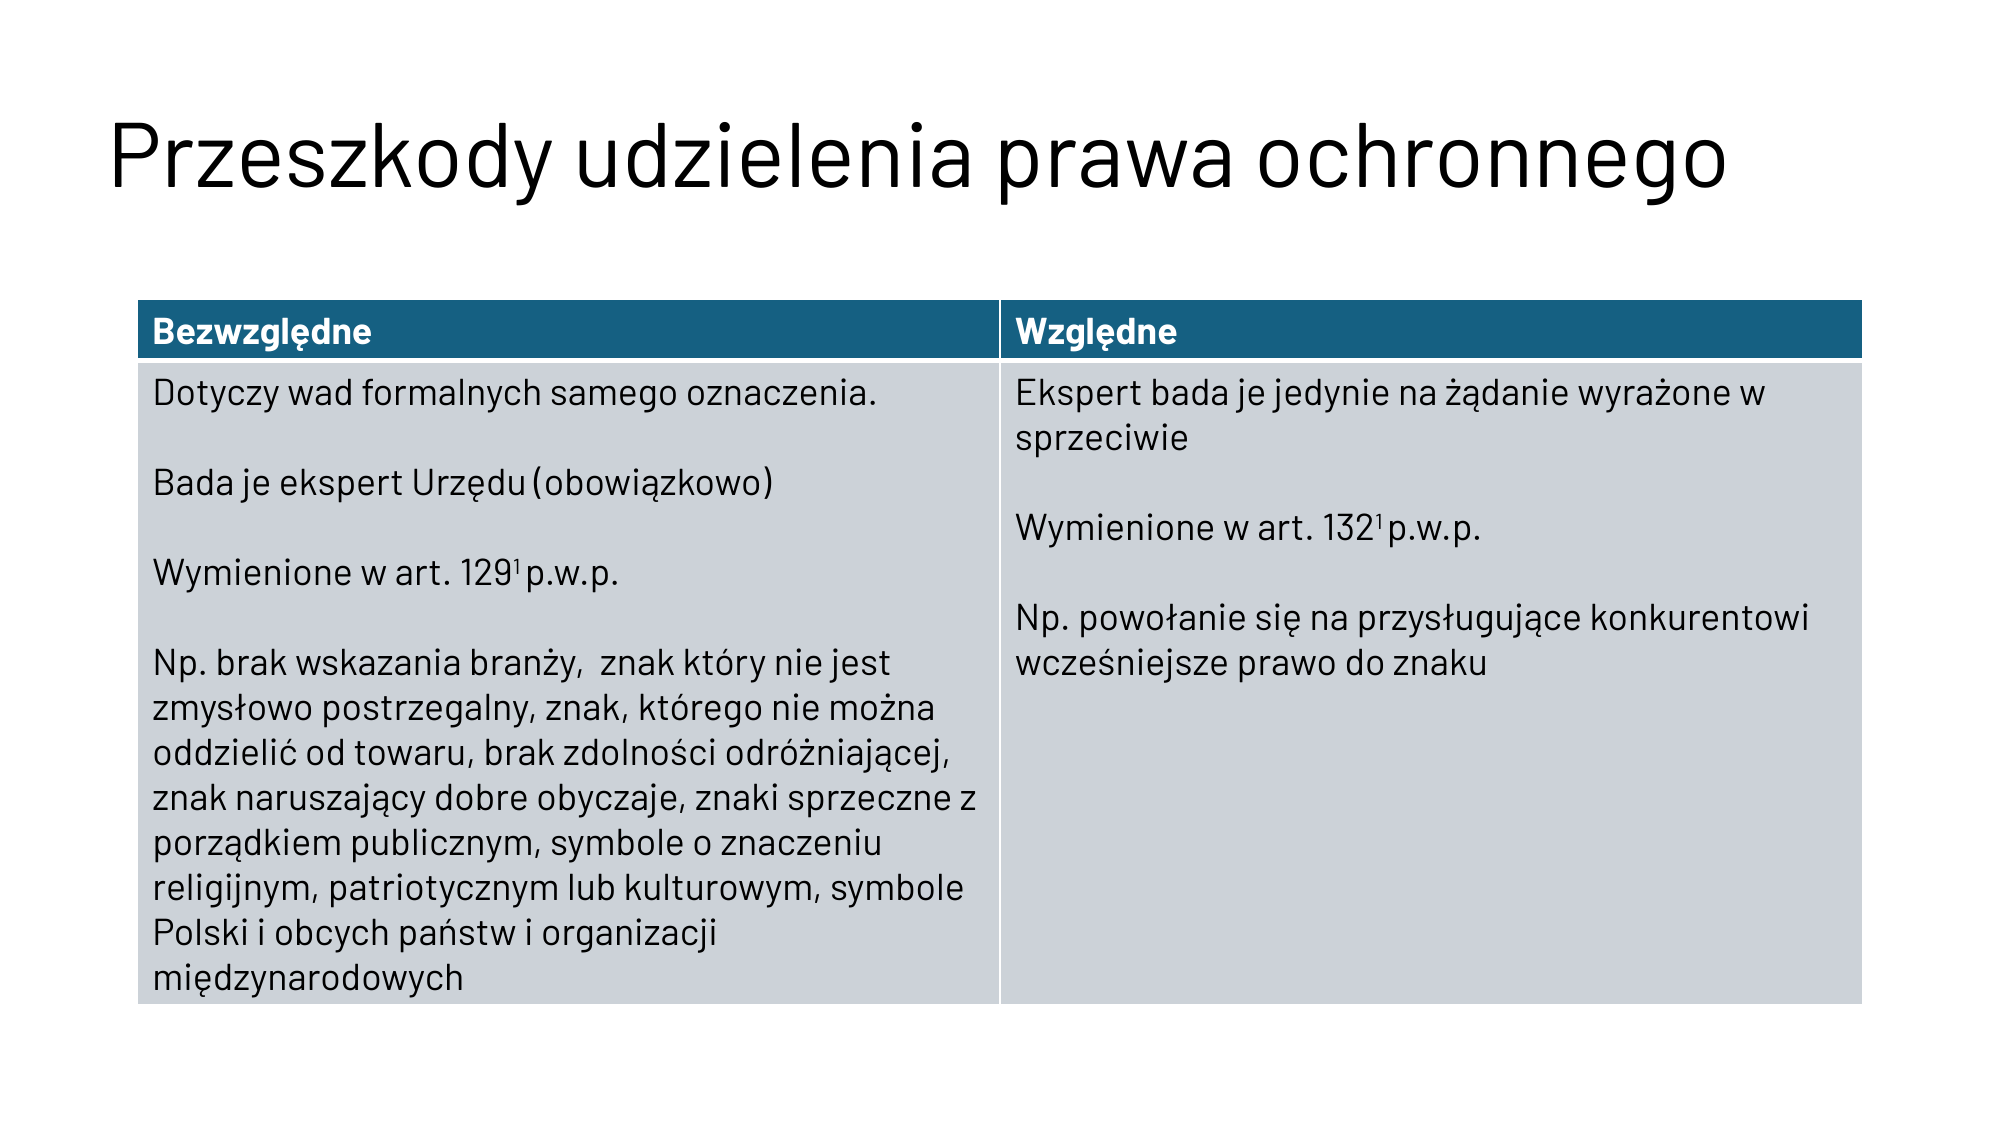

# Przeszkody udzielenia prawa ochronnego
| Bezwzględne | Względne |
| --- | --- |
| Dotyczy wad formalnych samego oznaczenia. Bada je ekspert Urzędu (obowiązkowo) Wymienione w art. 1291 p.w.p. Np. brak wskazania branży, znak który nie jest zmysłowo postrzegalny, znak, którego nie można oddzielić od towaru, brak zdolności odróżniającej, znak naruszający dobre obyczaje, znaki sprzeczne z porządkiem publicznym, symbole o znaczeniu religijnym, patriotycznym lub kulturowym, symbole Polski i obcych państw i organizacji międzynarodowych | Ekspert bada je jedynie na żądanie wyrażone w sprzeciwie Wymienione w art. 1321 p.w.p. Np. powołanie się na przysługujące konkurentowi wcześniejsze prawo do znaku |